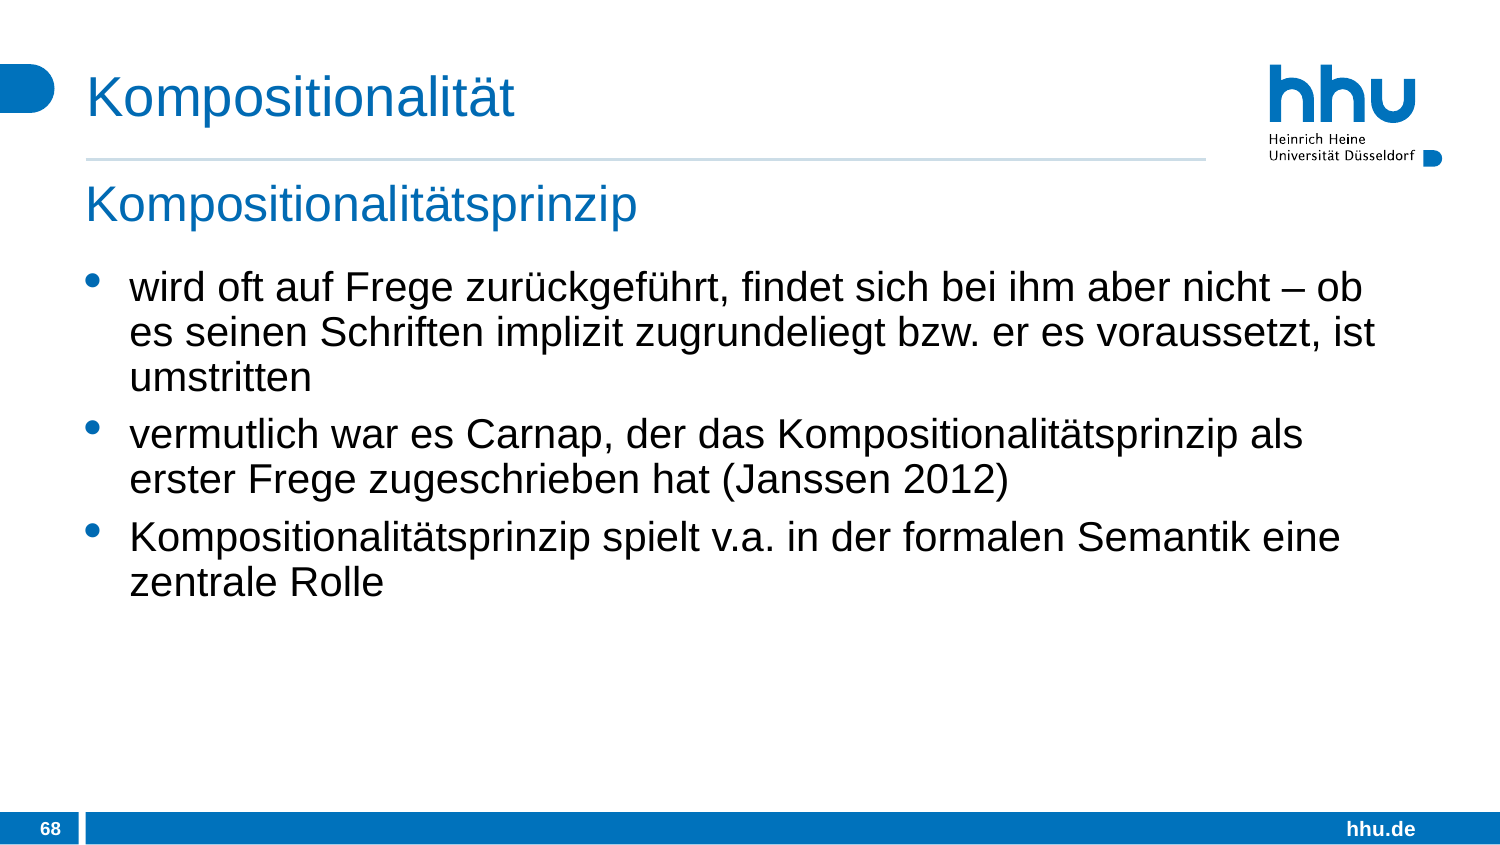

# Kompositionalität
Kompositionalitätsprinzip
wird oft auf Frege zurückgeführt, findet sich bei ihm aber nicht – ob es seinen Schriften implizit zugrundeliegt bzw. er es voraussetzt, ist umstritten
vermutlich war es Carnap, der das Kompositionalitätsprinzip als erster Frege zugeschrieben hat (Janssen 2012)
Kompositionalitätsprinzip spielt v.a. in der formalen Semantik eine zentrale Rolle
68